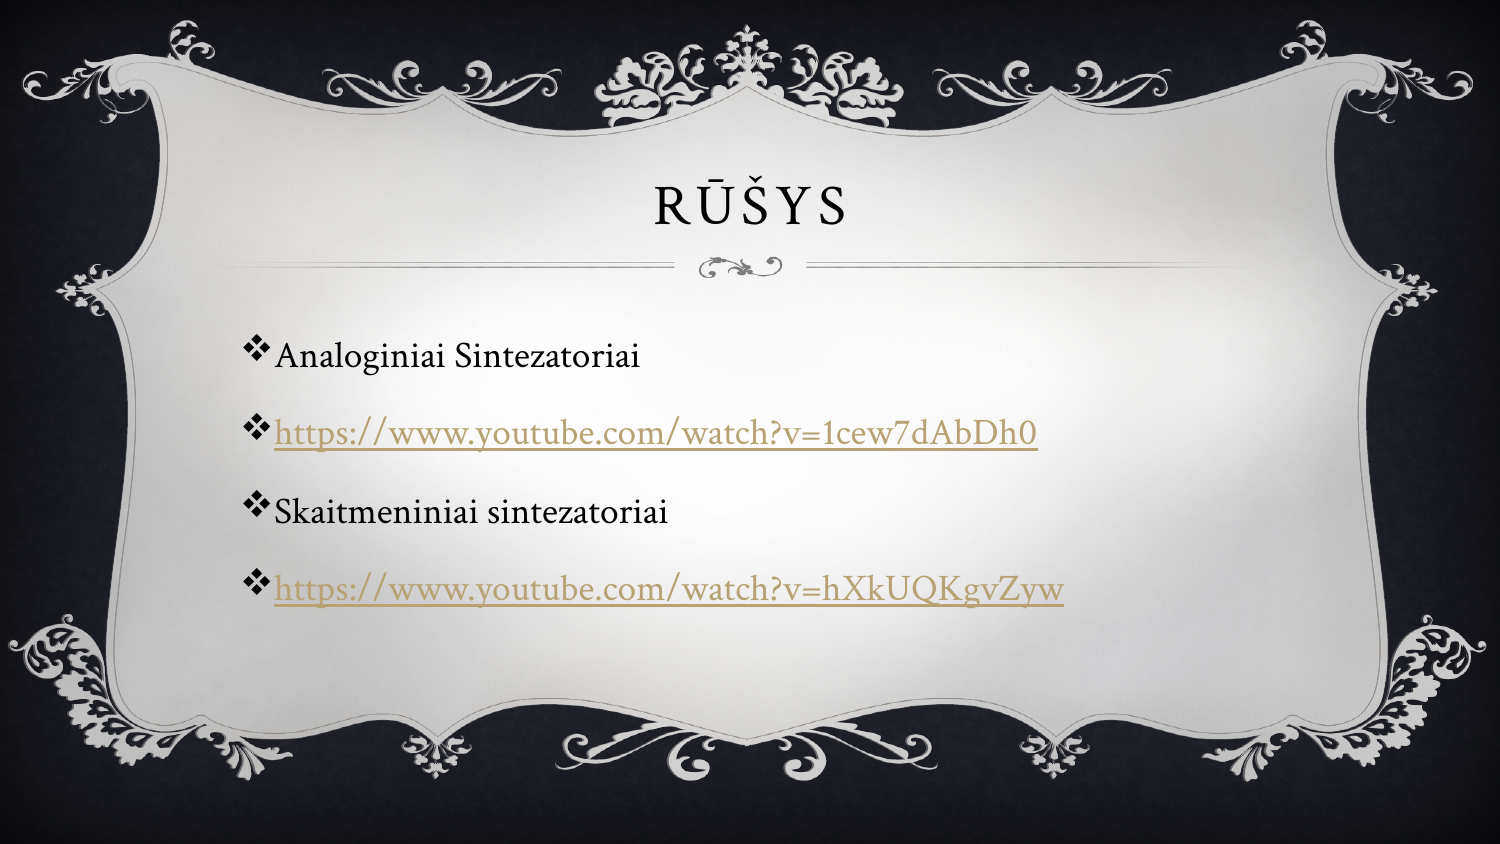

# Rūšys
Analoginiai Sintezatoriai
https://www.youtube.com/watch?v=1cew7dAbDh0
Skaitmeniniai sintezatoriai
https://www.youtube.com/watch?v=hXkUQKgvZyw